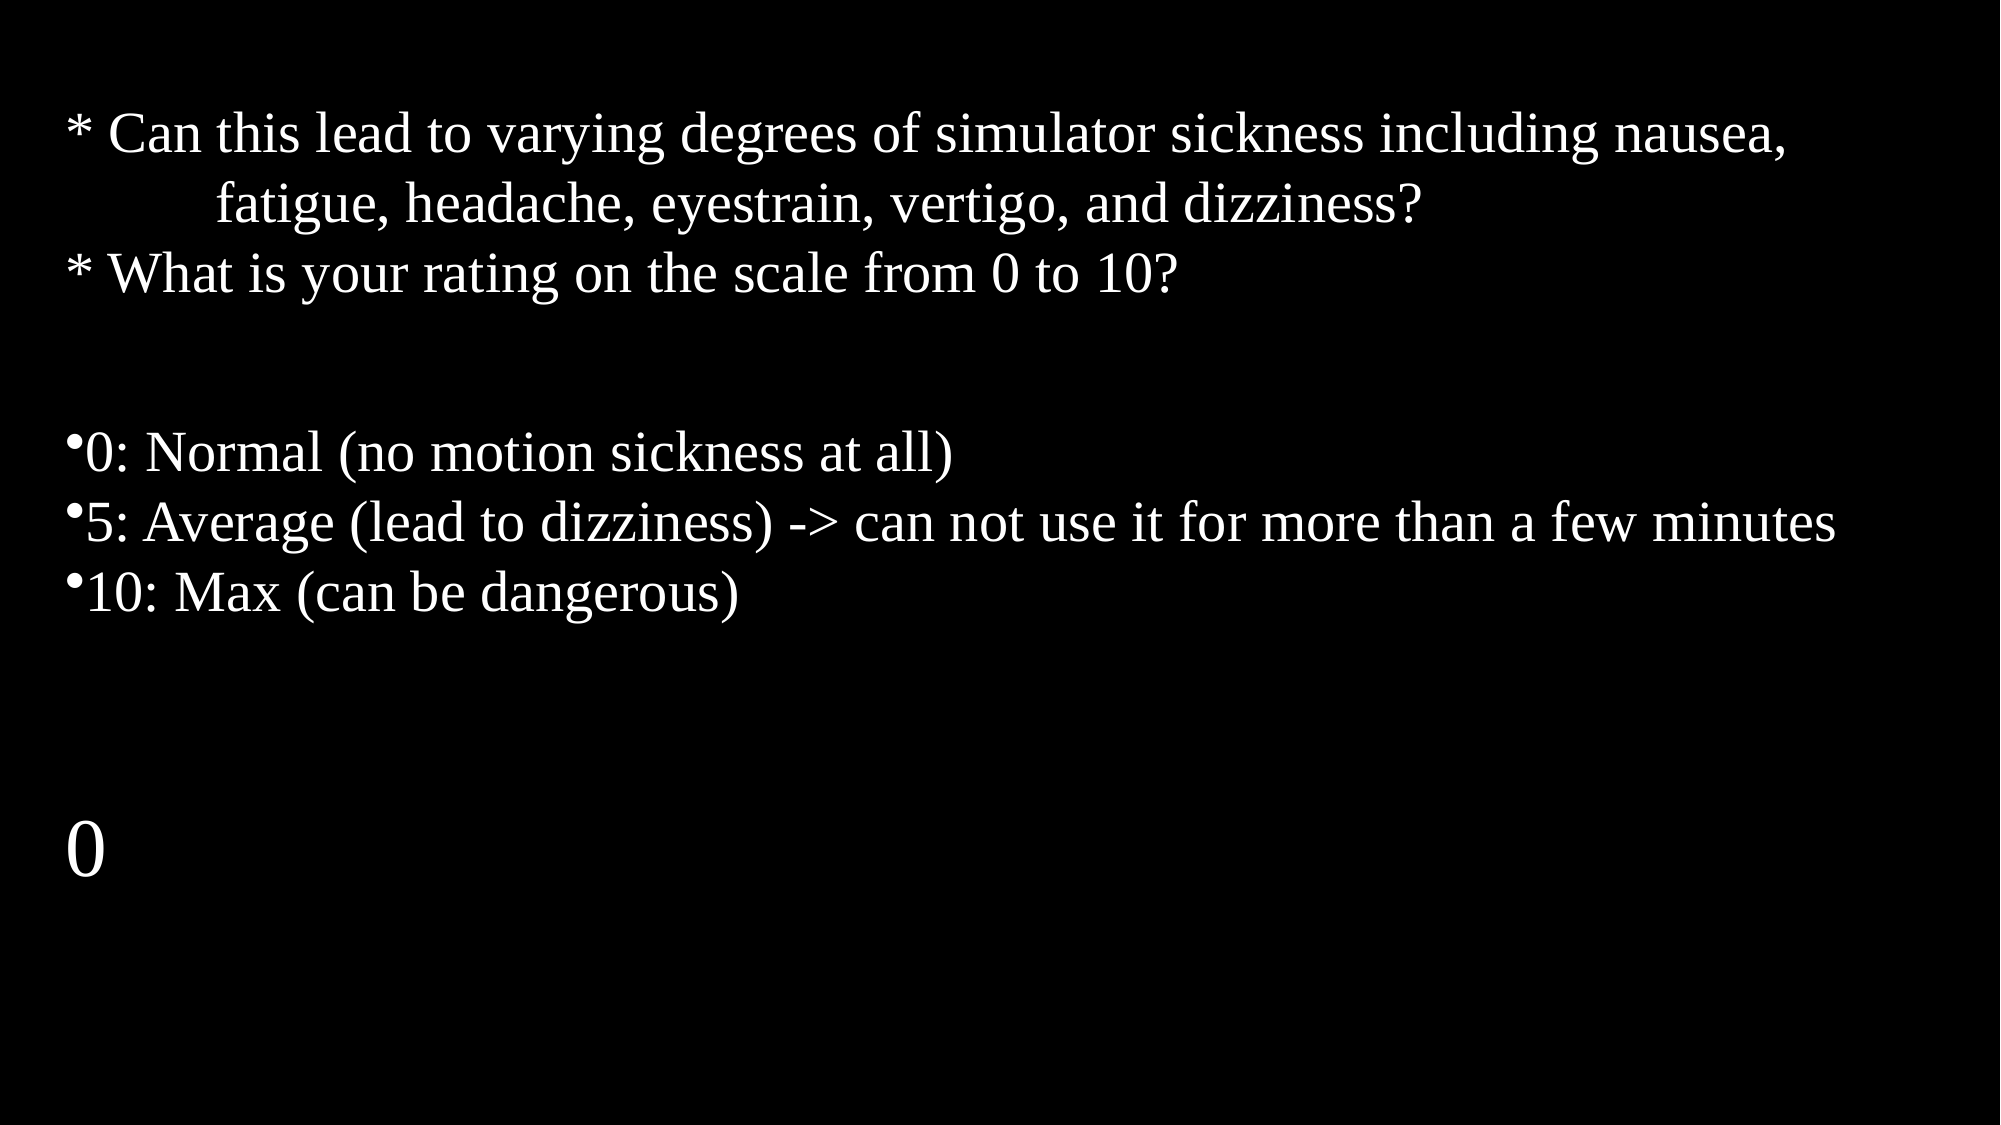

# * Can this lead to varying degrees of simulator sickness including nausea, 	fatigue, headache, eyestrain, vertigo, and dizziness? * What is your rating on the scale from 0 to 10?

0: Normal (no motion sickness at all)
5: Average (lead to dizziness) -> can not use it for more than a few minutes
10: Max (can be dangerous)

0